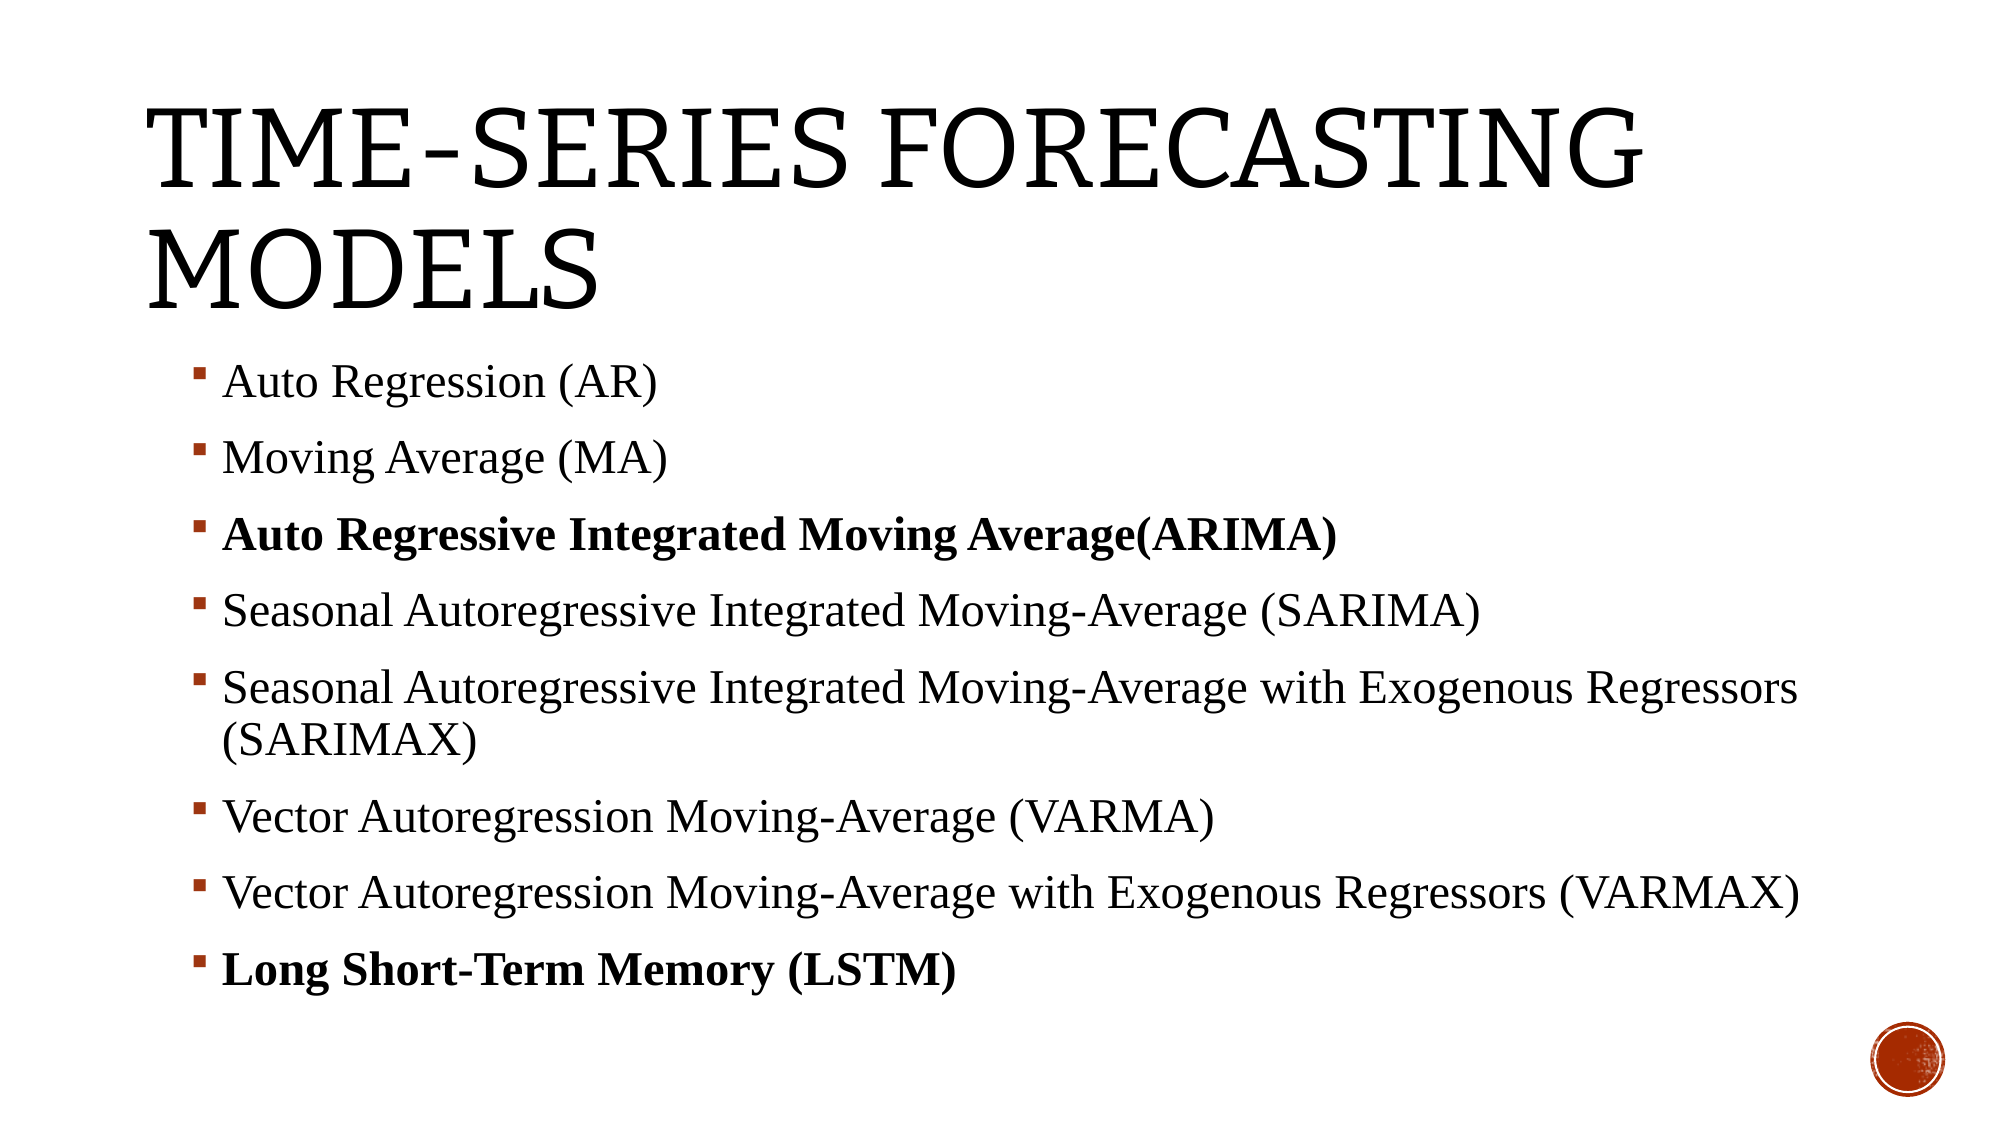

# Time-SERIES FORECASTING MODELS
Auto Regression (AR)
Moving Average (MA)
Auto Regressive Integrated Moving Average(ARIMA)
Seasonal Autoregressive Integrated Moving-Average (SARIMA)
Seasonal Autoregressive Integrated Moving-Average with Exogenous Regressors (SARIMAX)
Vector Autoregression Moving-Average (VARMA)
Vector Autoregression Moving-Average with Exogenous Regressors (VARMAX)
Long Short-Term Memory (LSTM)